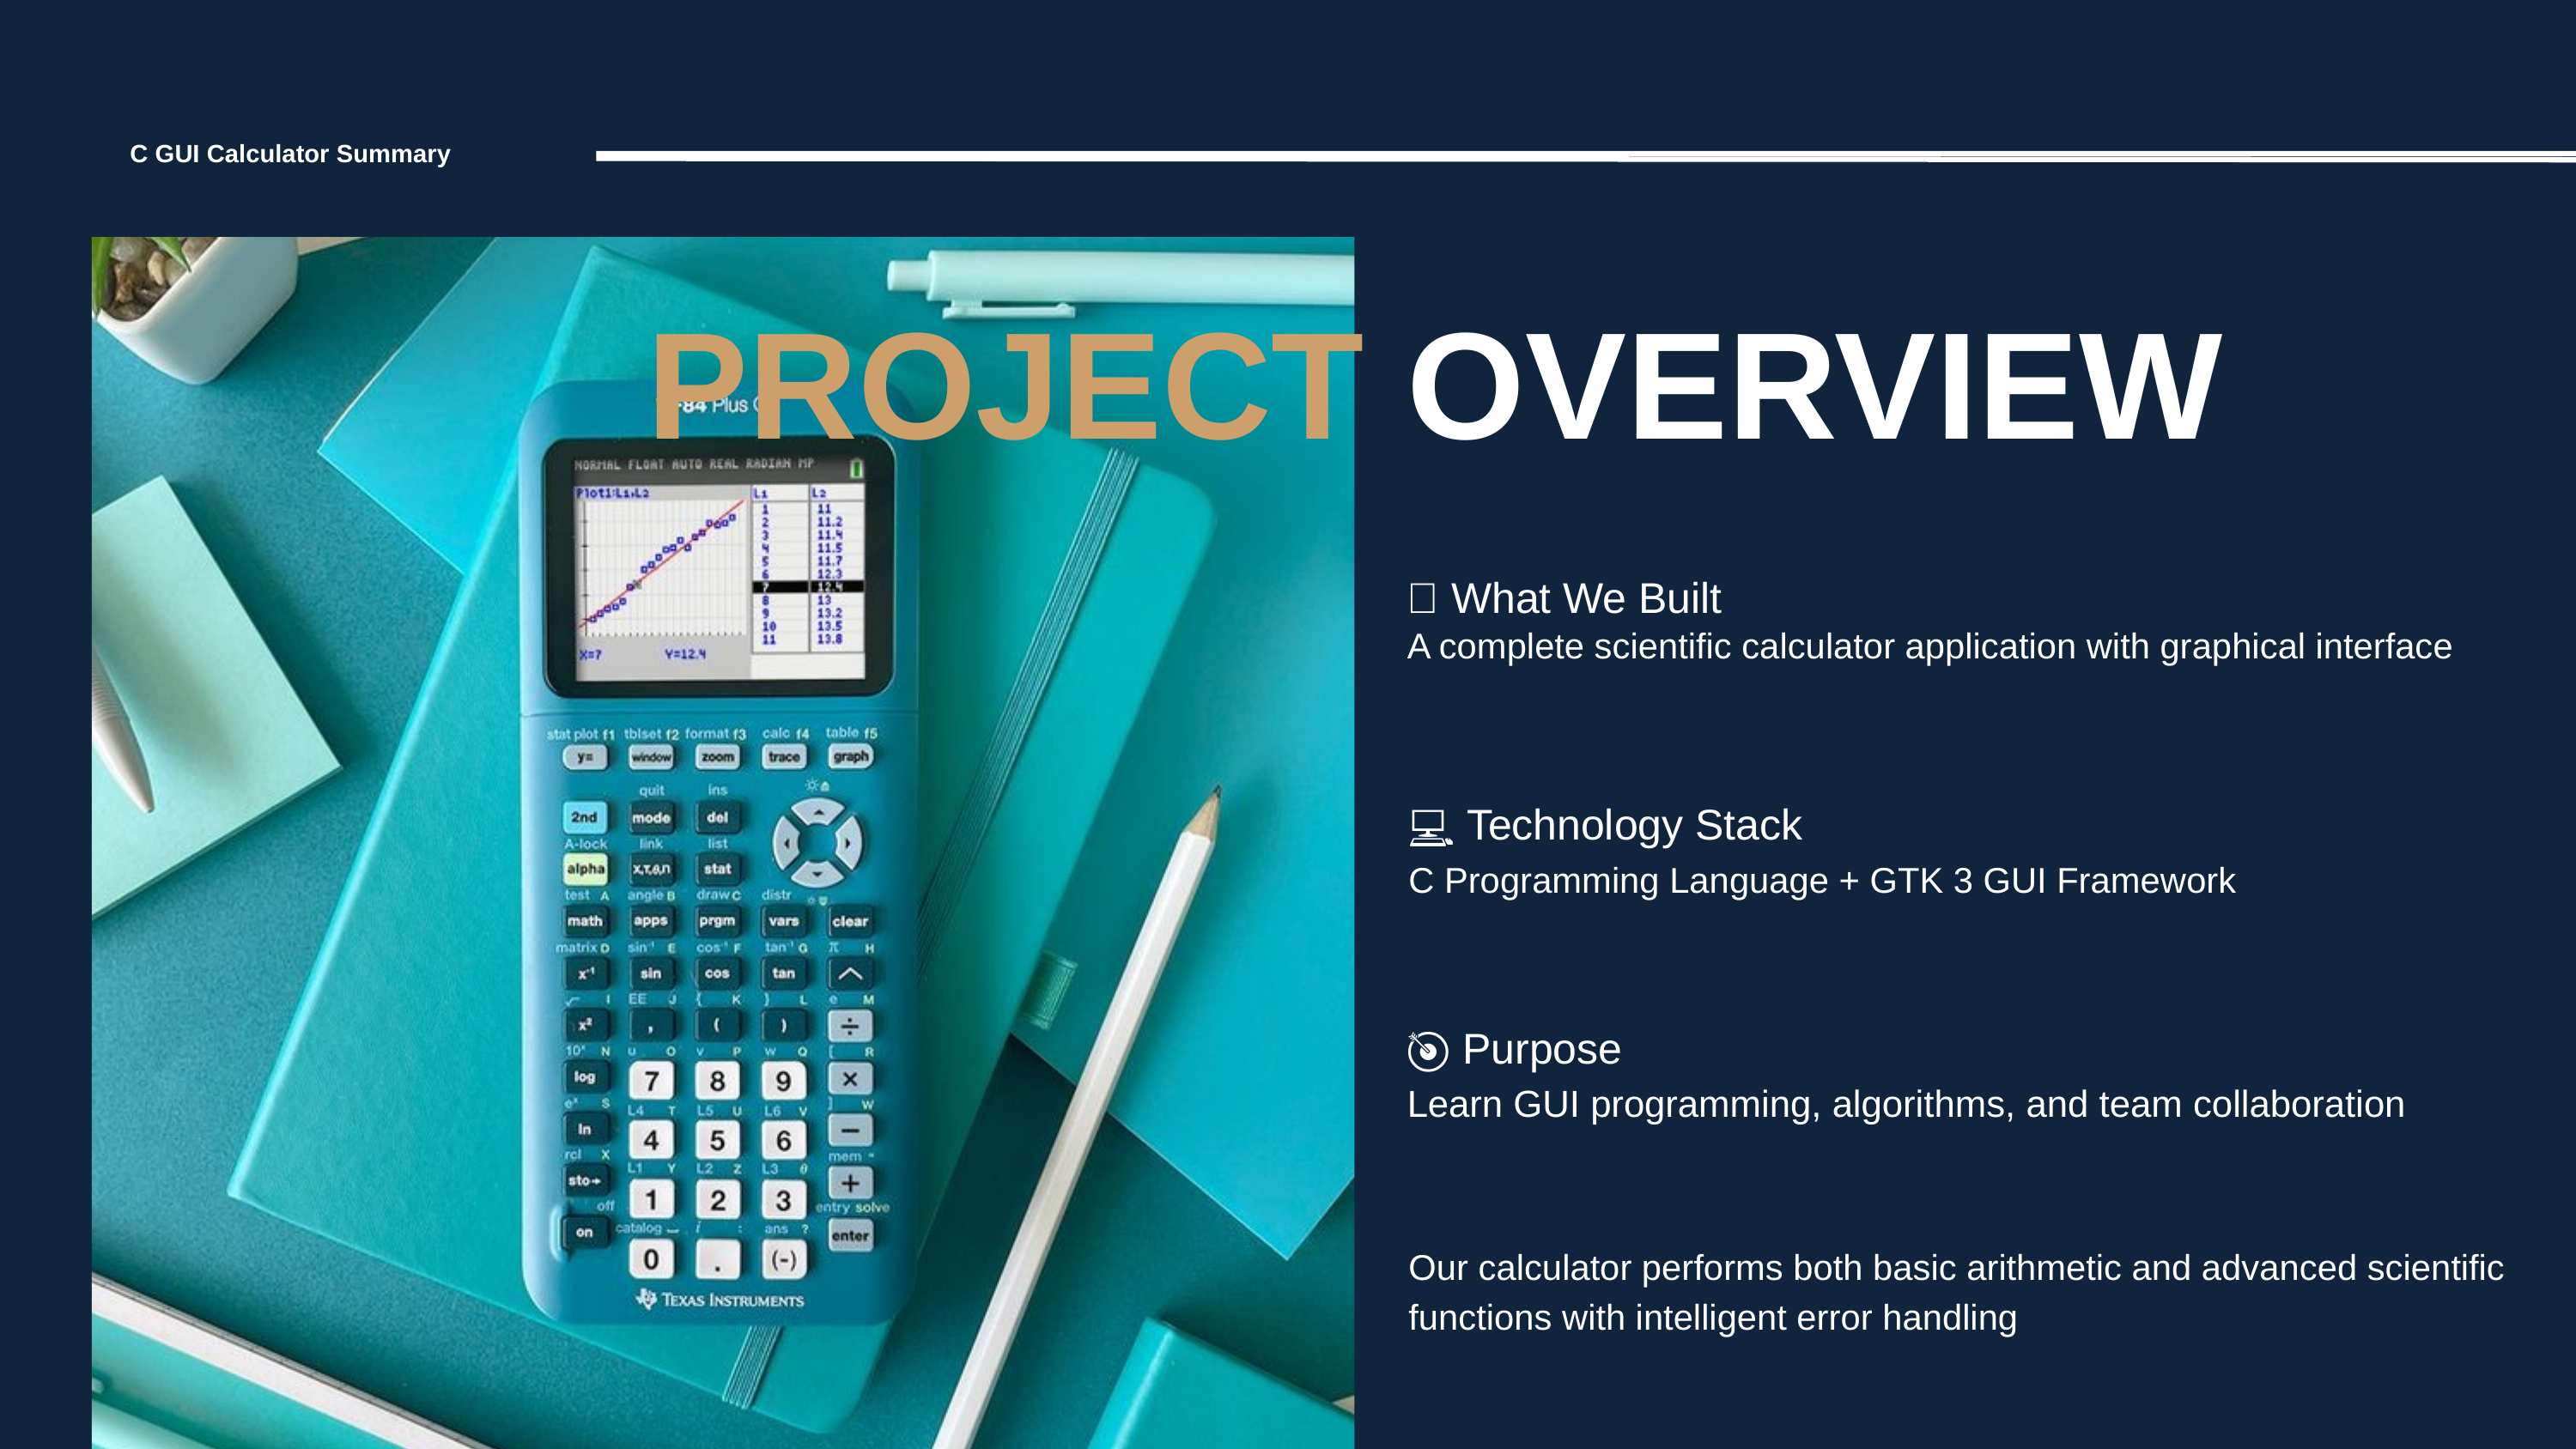

C GUI Calculator Summary

 PROJECT OVERVIEW
🧮 What We Built
A complete scientific calculator application with graphical interface
💻 Technology Stack
C Programming Language + GTK 3 GUI Framework
🎯 Purpose
Learn GUI programming, algorithms, and team collaboration
Our calculator performs both basic arithmetic and advanced scientific functions with intelligent error handling